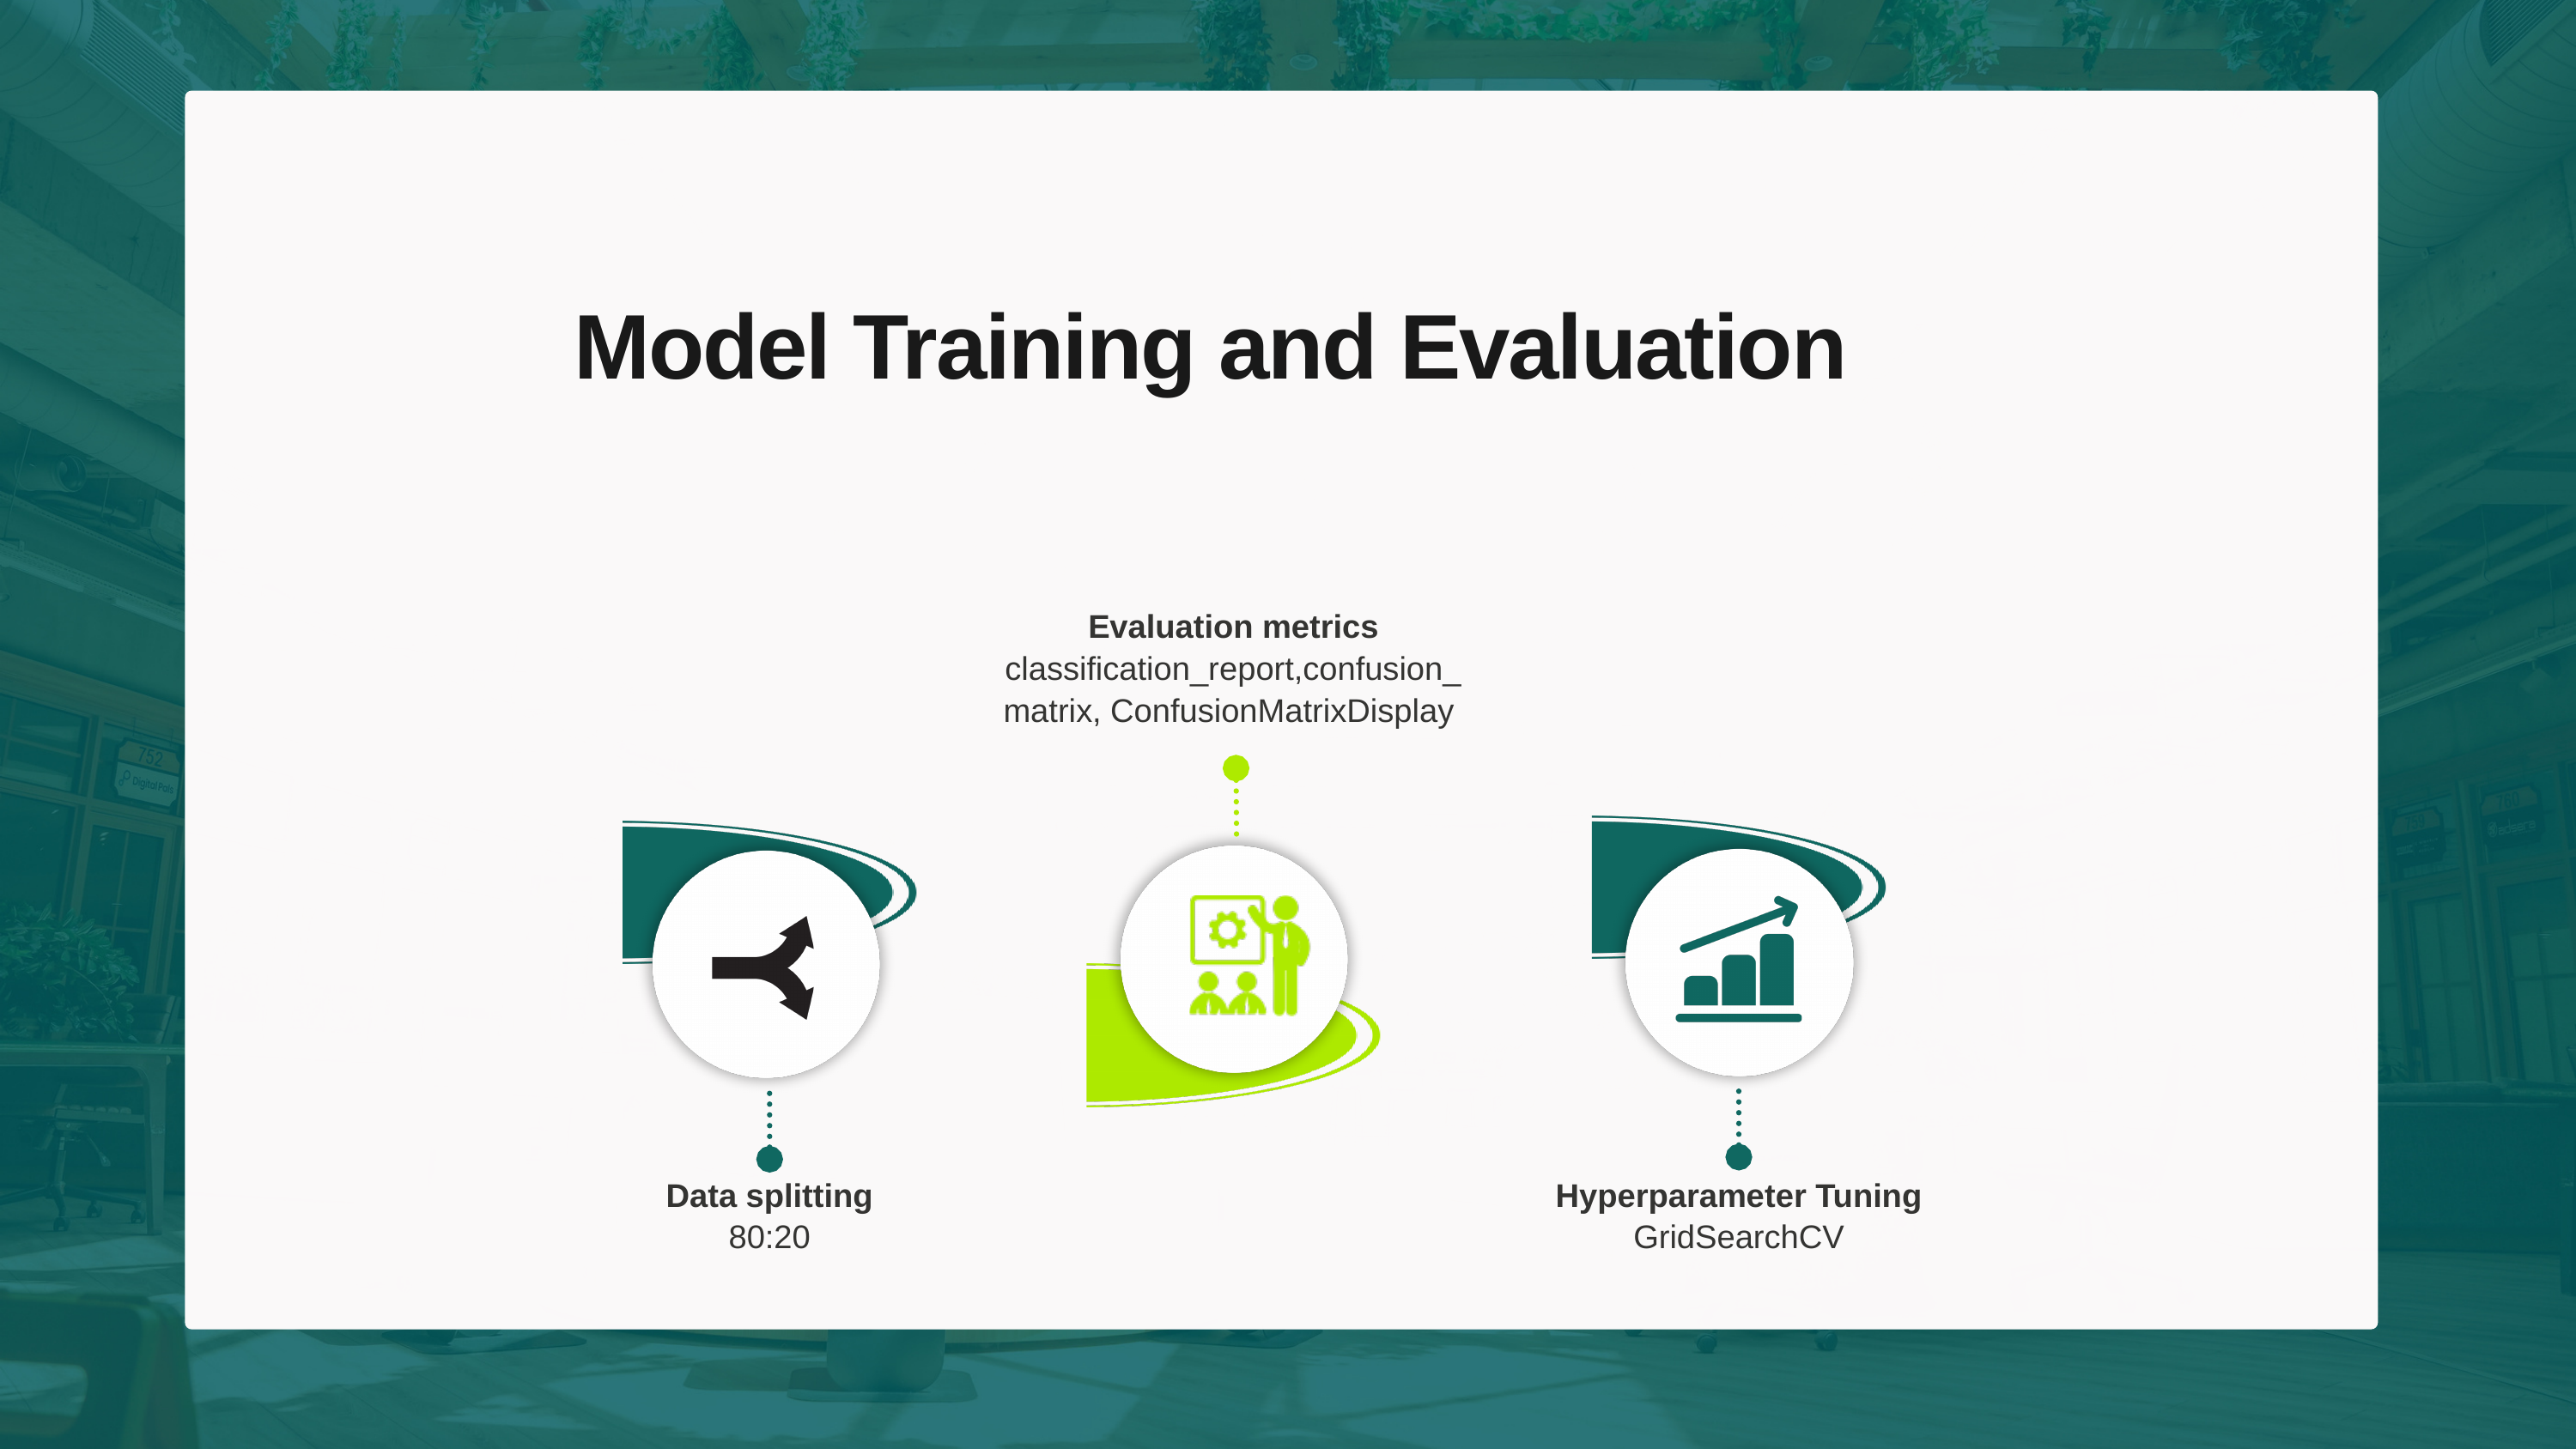

Model Training and Evaluation
Evaluation metrics
classification_report,confusion_matrix, ConfusionMatrixDisplay

Data splitting
80:20
Hyperparameter Tuning
GridSearchCV